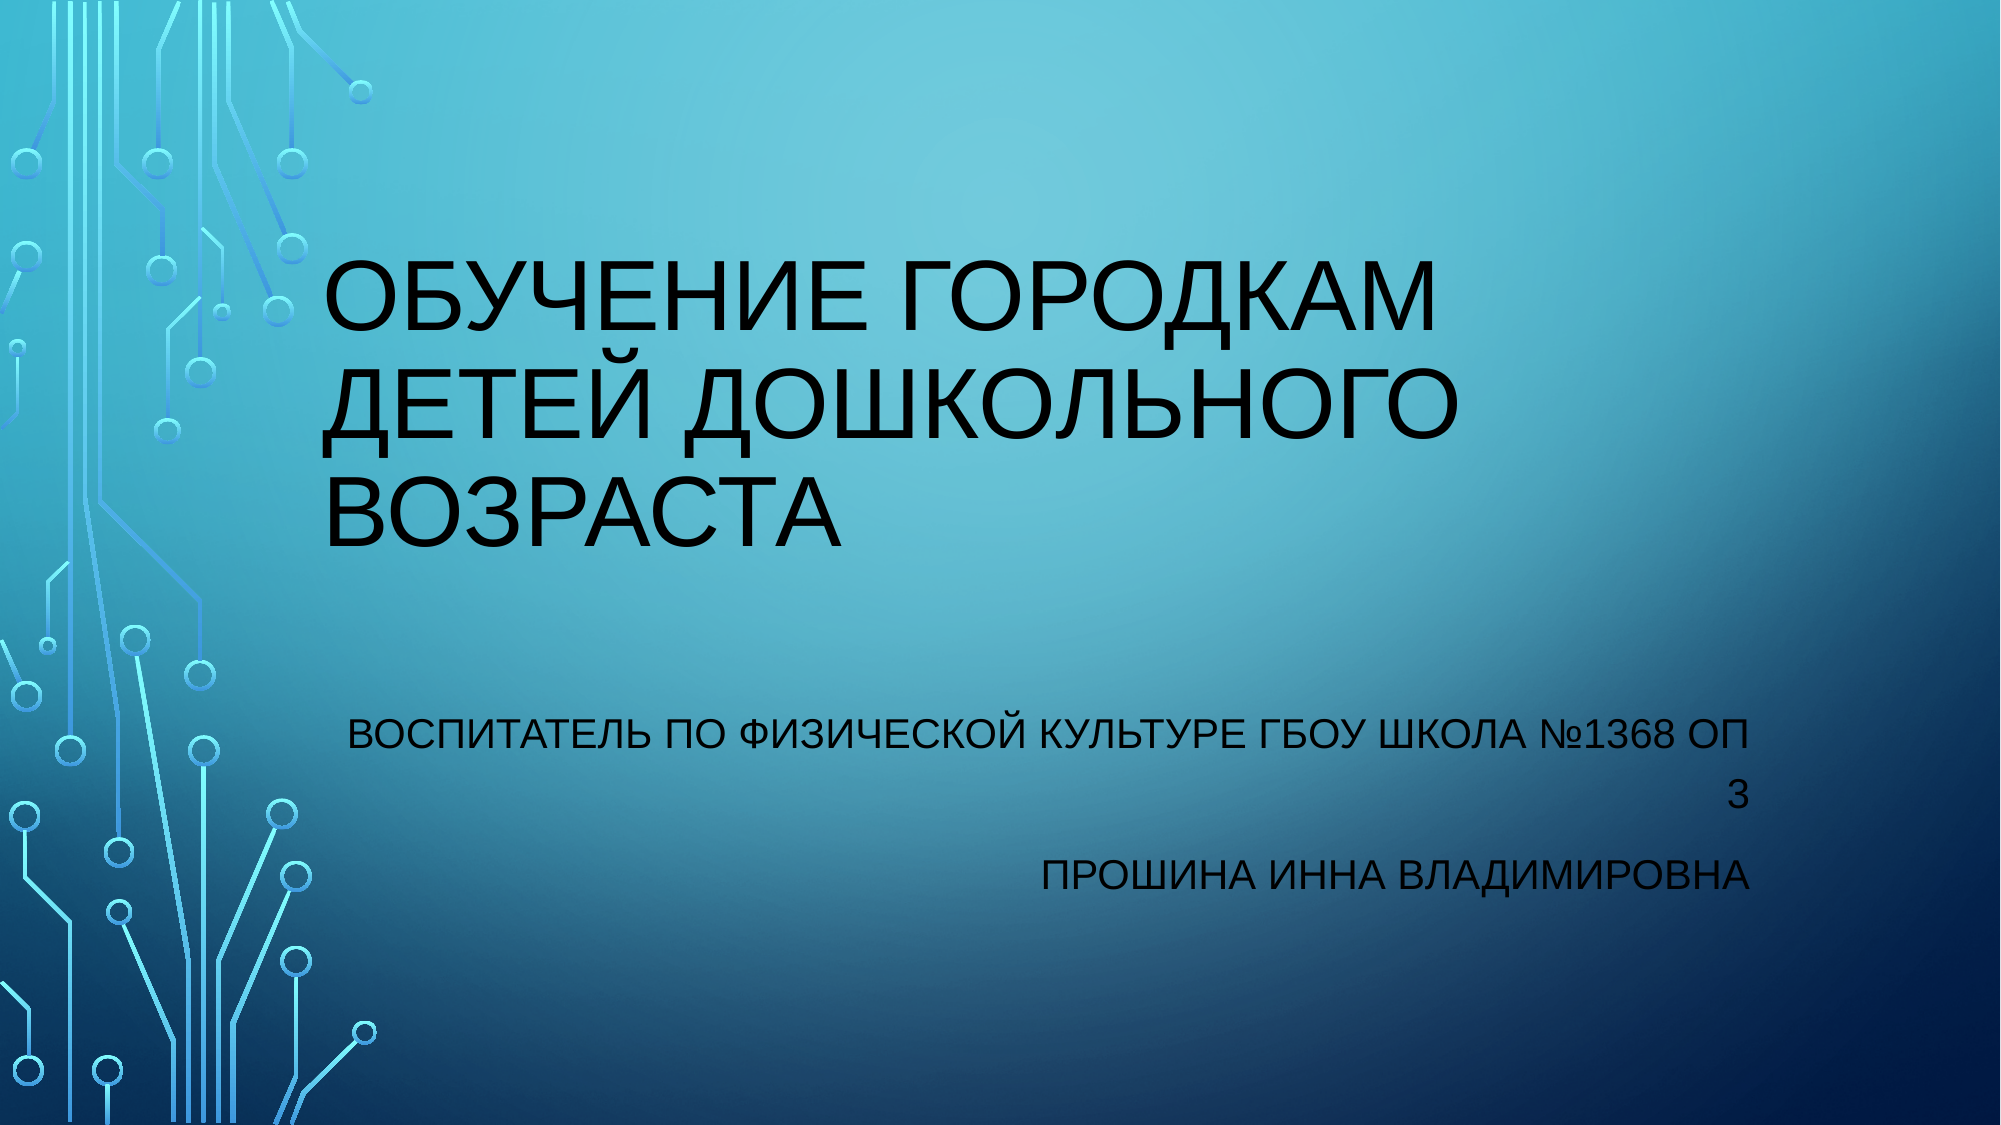

# Обучение городкам детей дошкольного возраста
Воспитатель по физической культуре гбоу школа №1368 оп 3
 Прошина Инна Владимировна